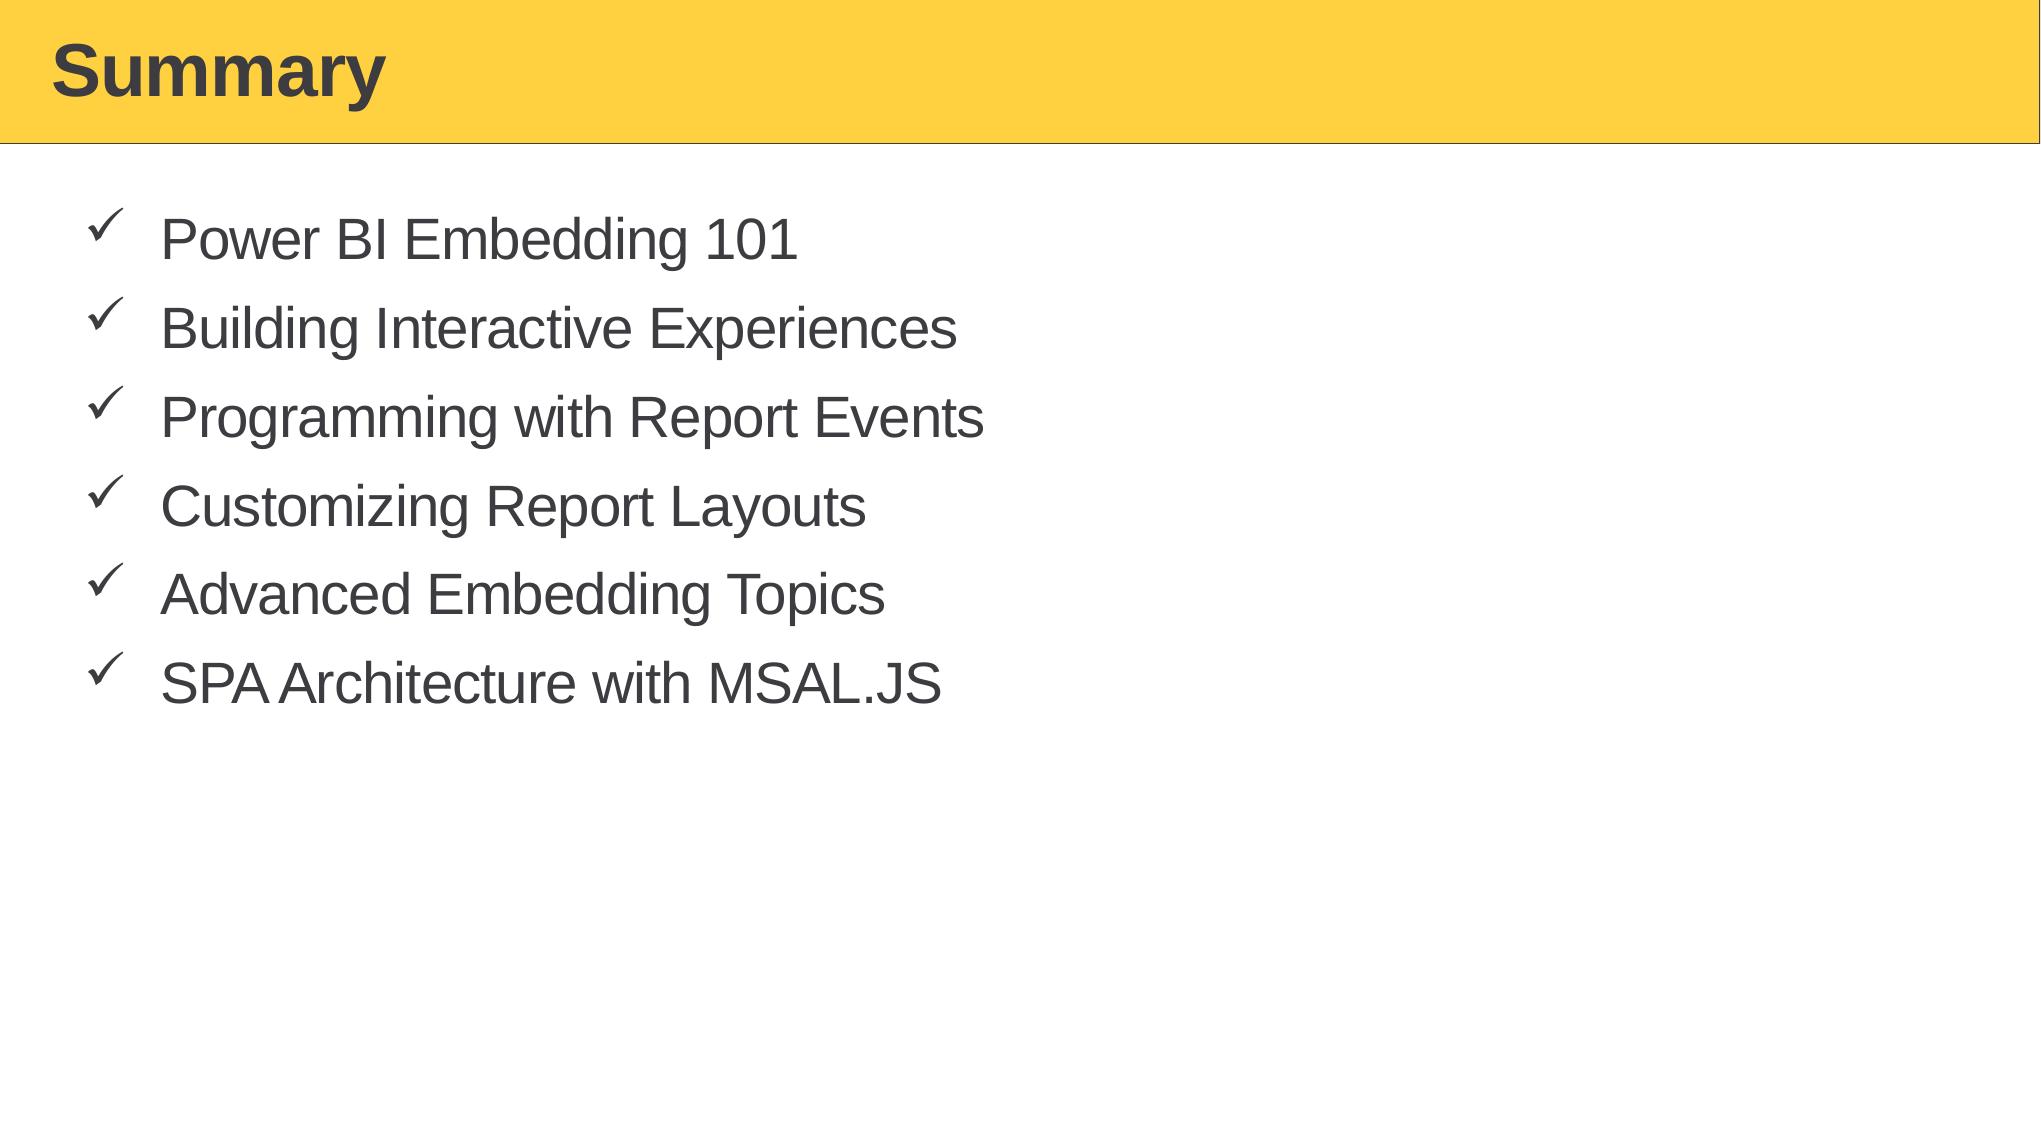

# Summary
Power BI Embedding 101
Building Interactive Experiences
Programming with Report Events
Customizing Report Layouts
Advanced Embedding Topics
SPA Architecture with MSAL.JS